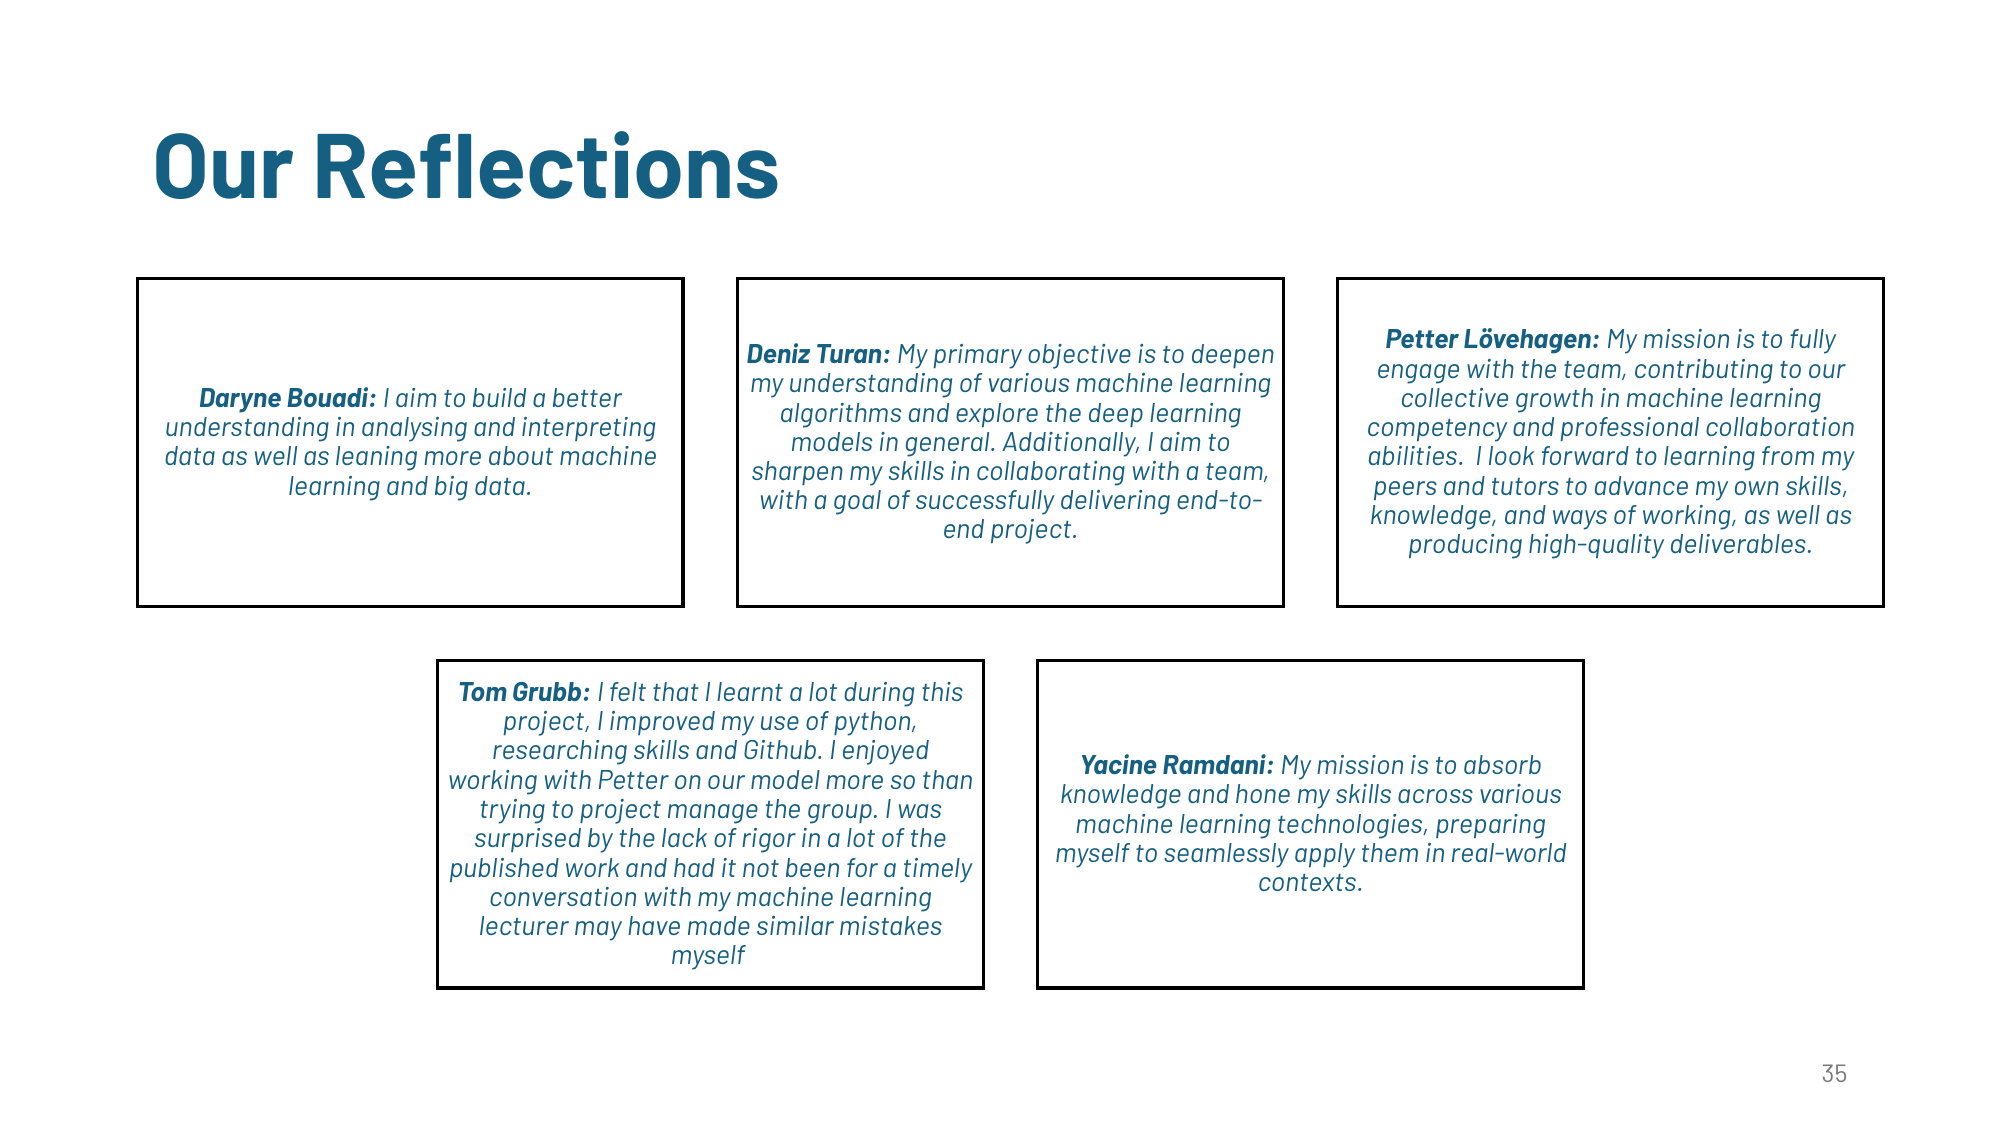

# Our Reflections
Daryne Bouadi: I aim to build a better understanding in analysing and interpreting data as well as leaning more about machine learning and big data.
Deniz Turan: My primary objective is to deepen my understanding of various machine learning algorithms and explore the deep learning models in general. Additionally, I aim to sharpen my skills in collaborating with a team, with a goal of successfully delivering end-to-end project.
Petter Lövehagen: My mission is to fully engage with the team, contributing to our collective growth in machine learning competency and professional collaboration abilities.  I look forward to learning from my peers and tutors to advance my own skills, knowledge, and ways of working, as well as producing high-quality deliverables.
Tom Grubb: I felt that I learnt a lot during this project, I improved my use of python, researching skills and Github. I enjoyed working with Petter on our model more so than trying to project manage the group. I was surprised by the lack of rigor in a lot of the published work and had it not been for a timely conversation with my machine learning lecturer may have made similar mistakes myself
Yacine Ramdani: My mission is to absorb knowledge and hone my skills across various machine learning technologies, preparing myself to seamlessly apply them in real-world contexts.

35